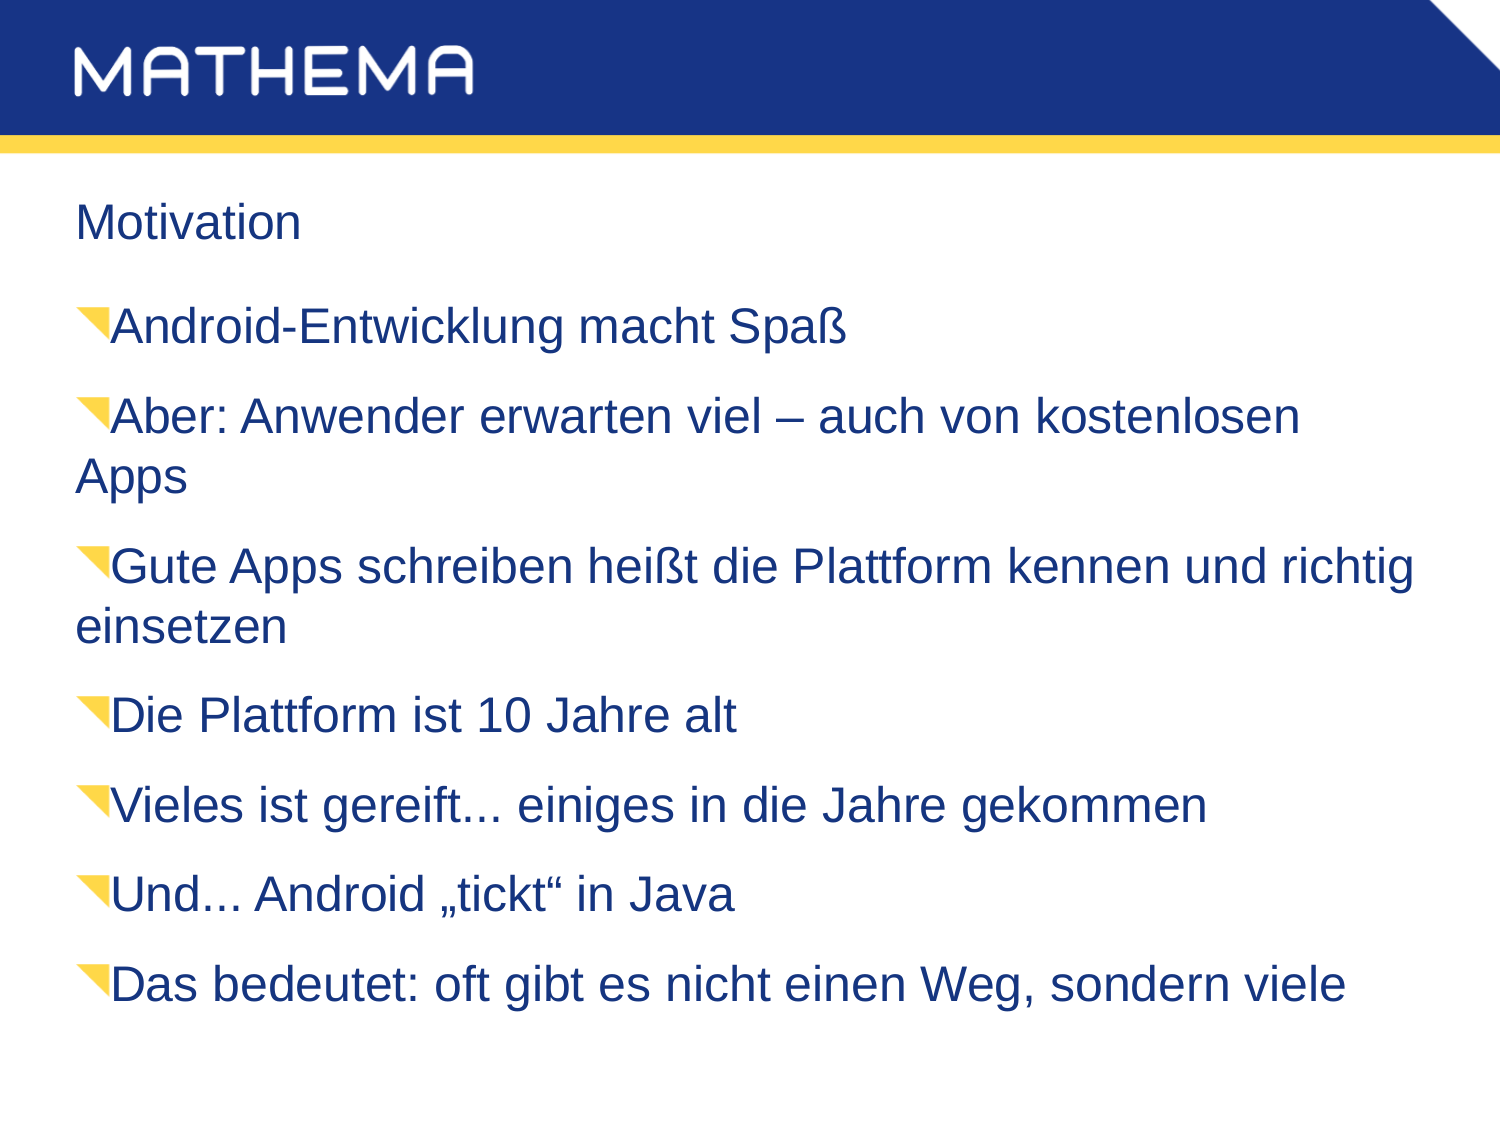

# Motivation
Android-Entwicklung macht Spaß
Aber: Anwender erwarten viel – auch von kostenlosen Apps
Gute Apps schreiben heißt die Plattform kennen und richtig einsetzen
Die Plattform ist 10 Jahre alt
Vieles ist gereift... einiges in die Jahre gekommen
Und... Android „tickt“ in Java
Das bedeutet: oft gibt es nicht einen Weg, sondern viele